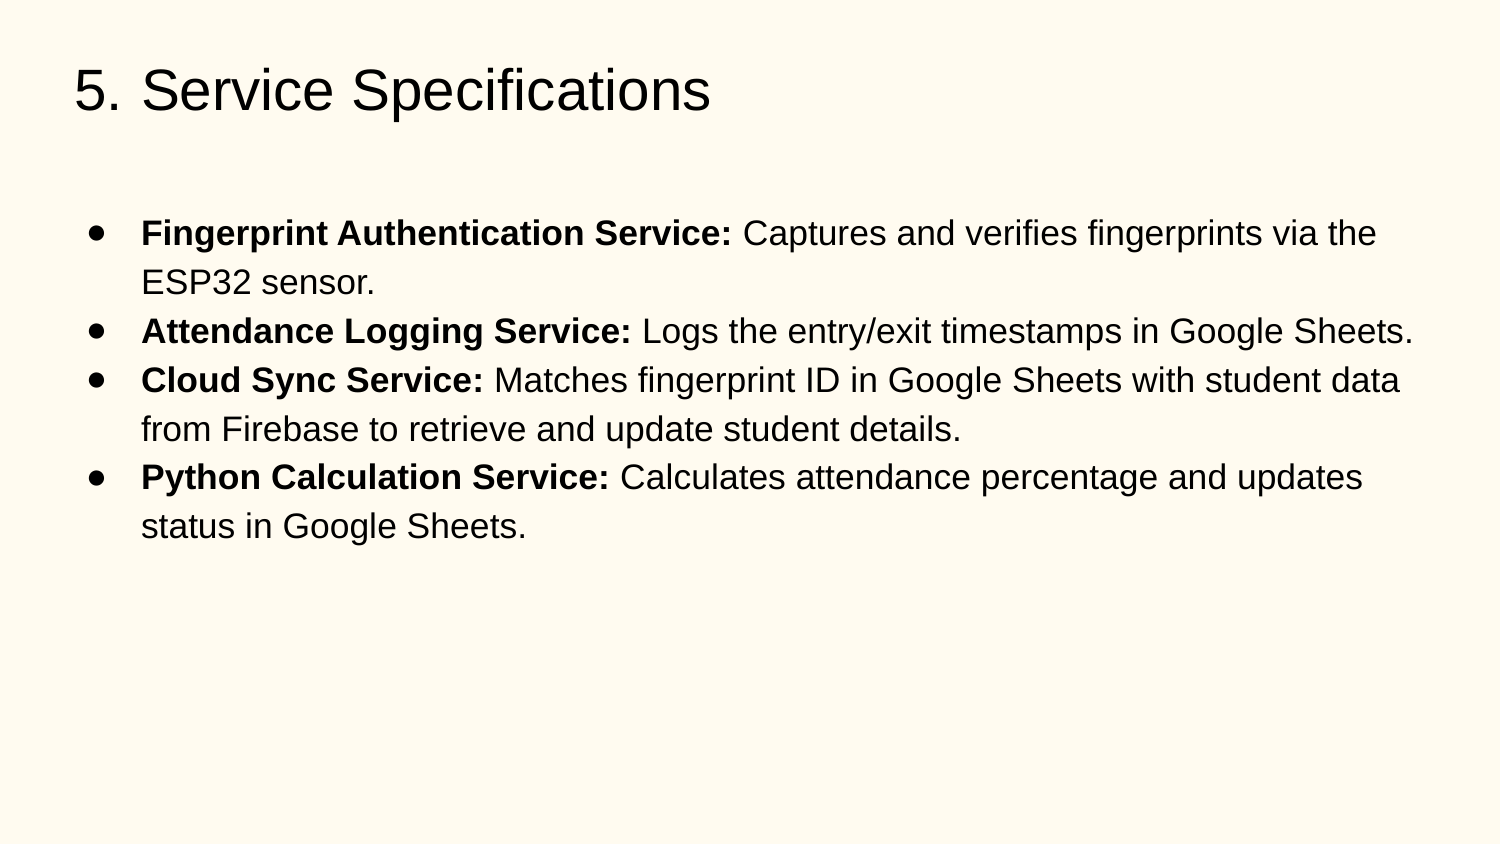

# Service Specifications
Fingerprint Authentication Service: Captures and verifies fingerprints via the ESP32 sensor.
Attendance Logging Service: Logs the entry/exit timestamps in Google Sheets.
Cloud Sync Service: Matches fingerprint ID in Google Sheets with student data from Firebase to retrieve and update student details.
Python Calculation Service: Calculates attendance percentage and updates status in Google Sheets.